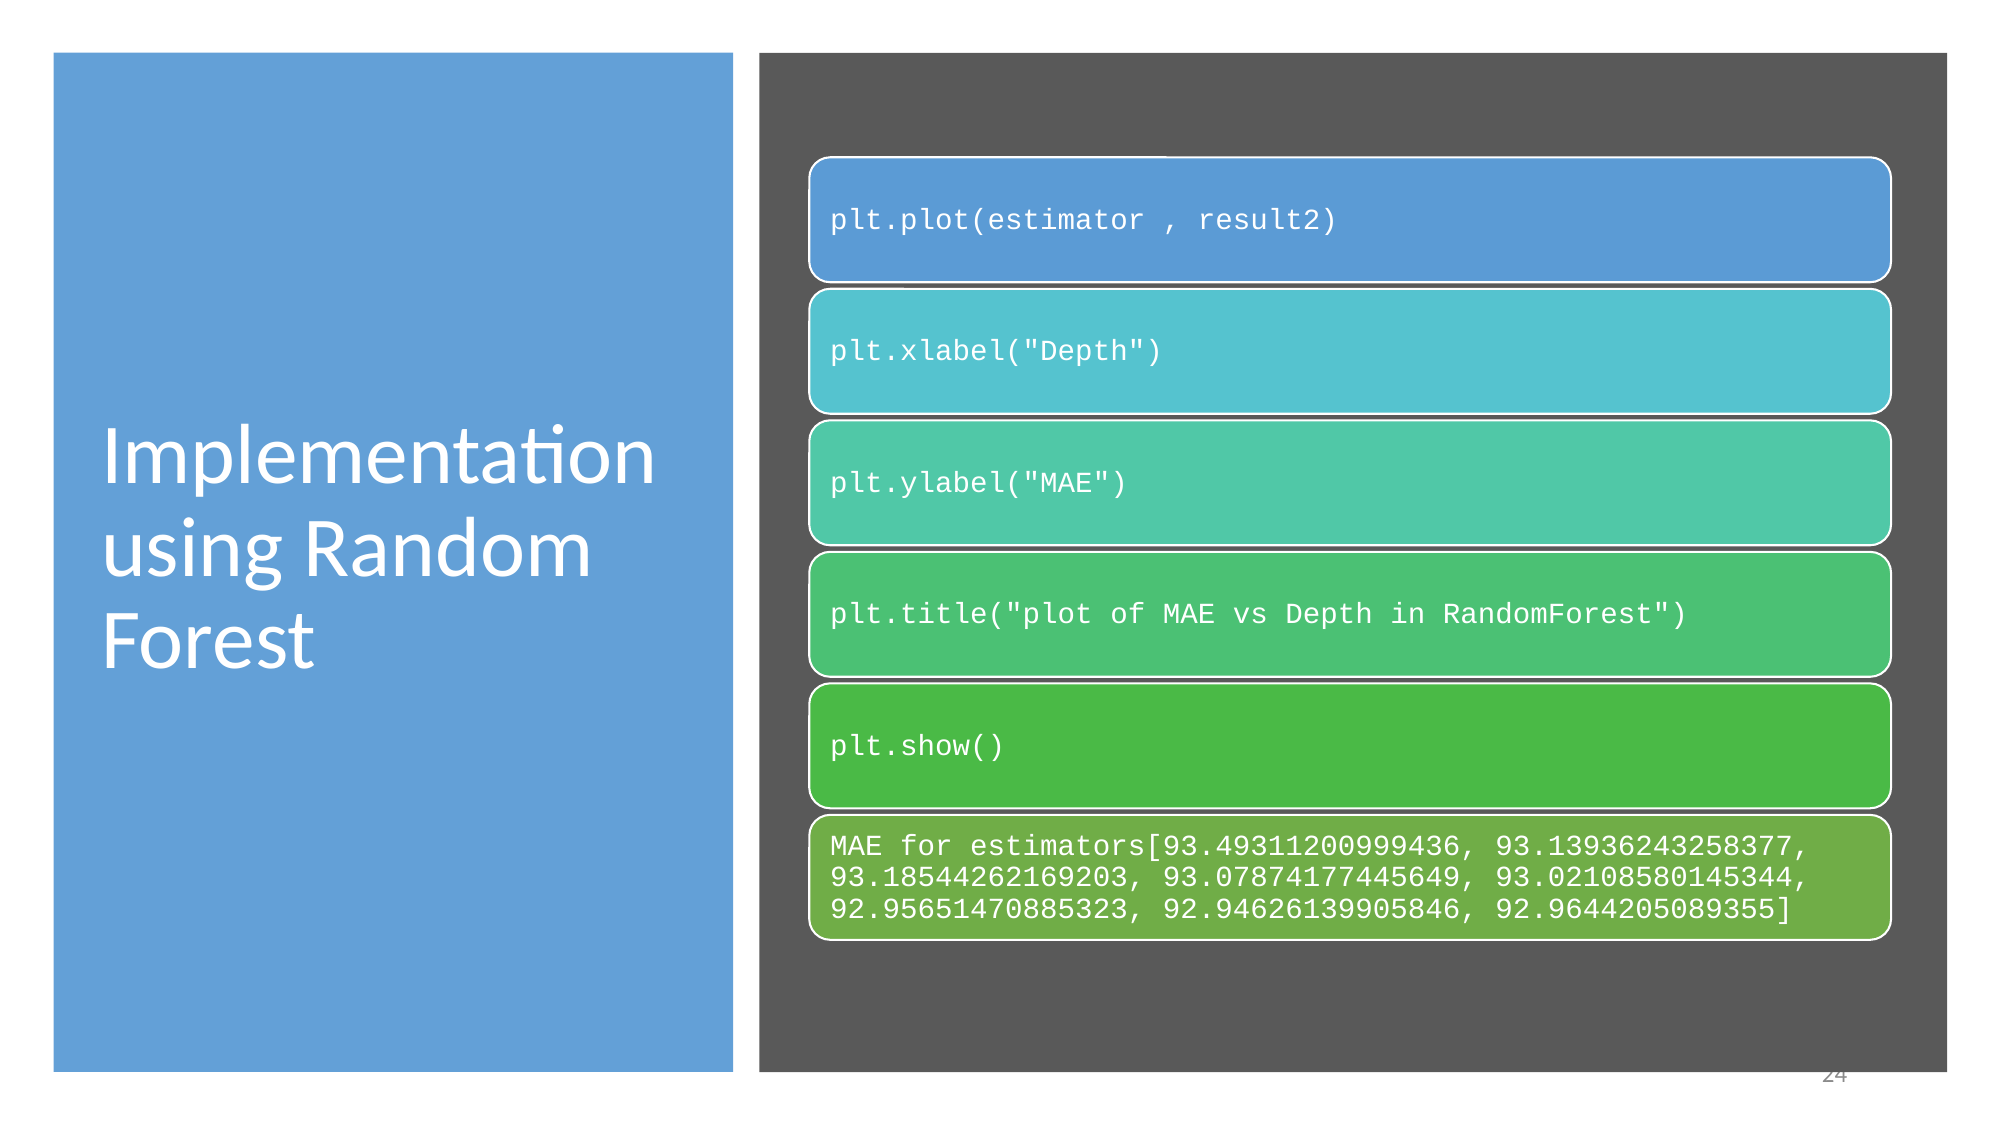

# Implementation using Random Forest
plt.plot(estimator , result2)
plt.xlabel("Depth")
plt.ylabel("MAE")
plt.title("plot of MAE vs Depth in RandomForest")
plt.show()
MAE for estimators[93.49311200999436, 93.13936243258377, 93.18544262169203, 93.07874177445649, 93.02108580145344, 92.95651470885323, 92.94626139905846, 92.9644205089355]
24